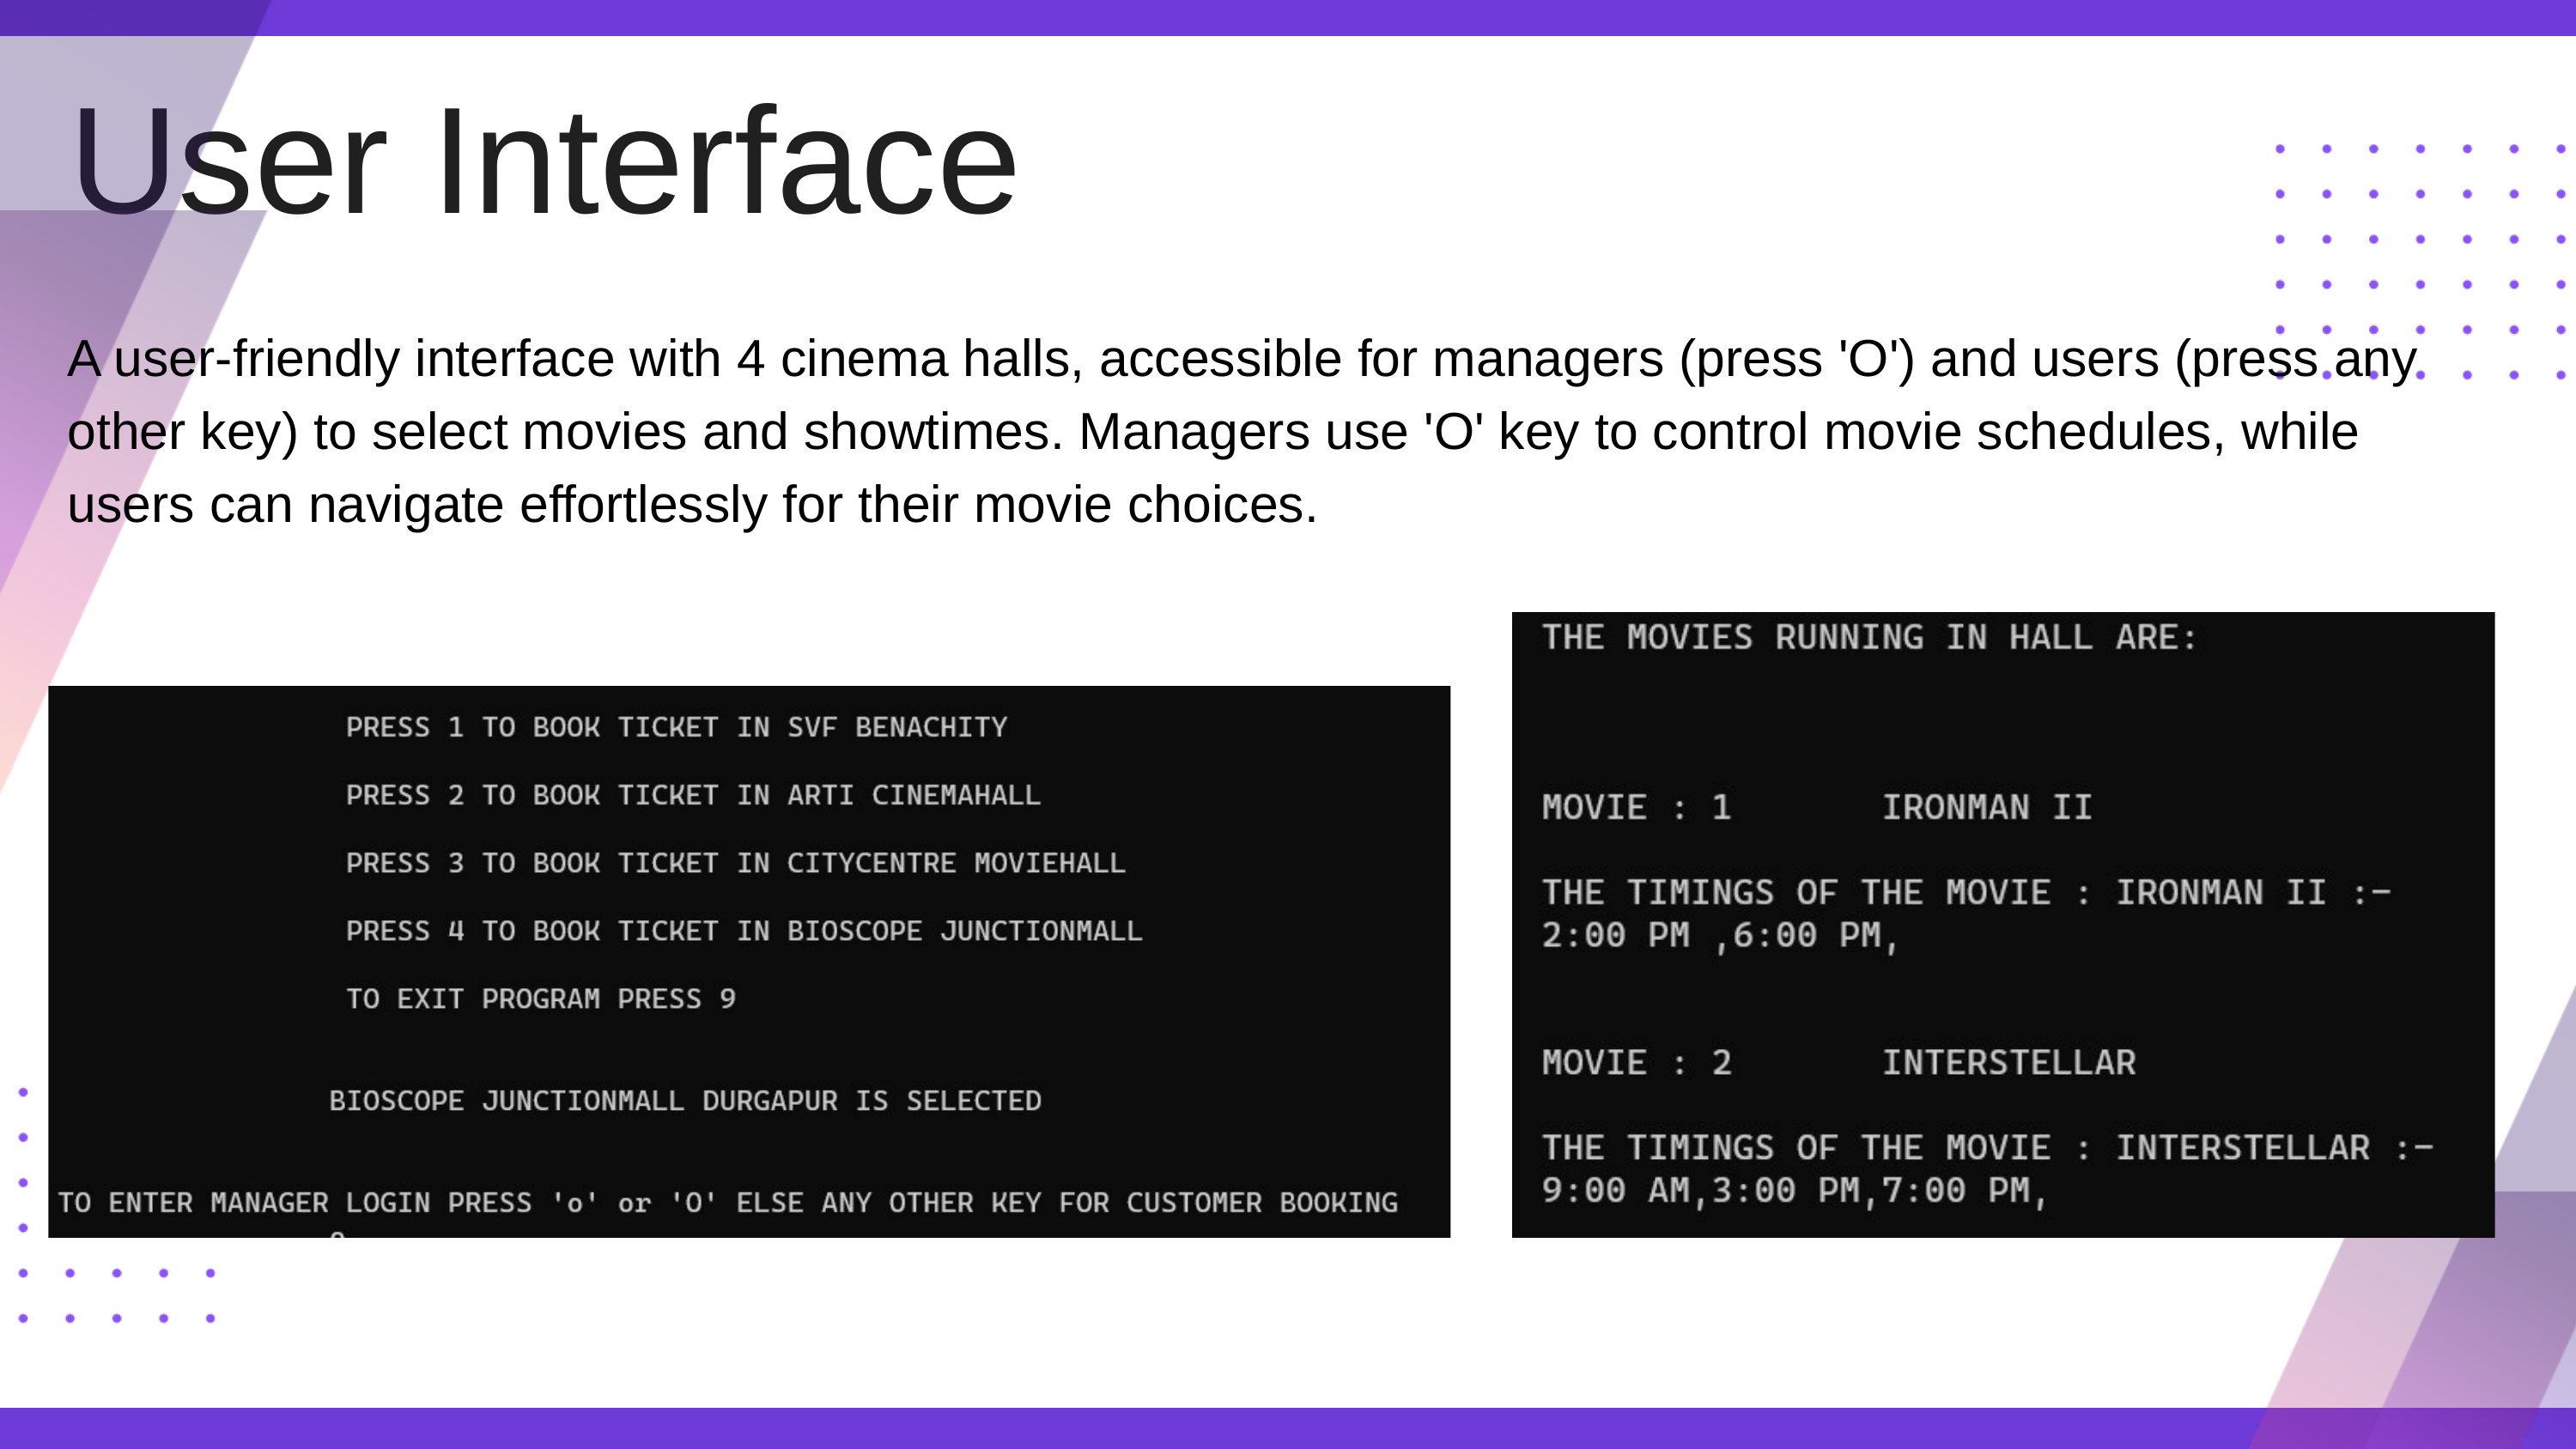

User Interface

A user-friendly interface with 4 cinema halls, accessible for managers (press 'O') and users (press any other key) to select movies and showtimes. Managers use 'O' key to control movie schedules, while users can navigate effortlessly for their movie choices.